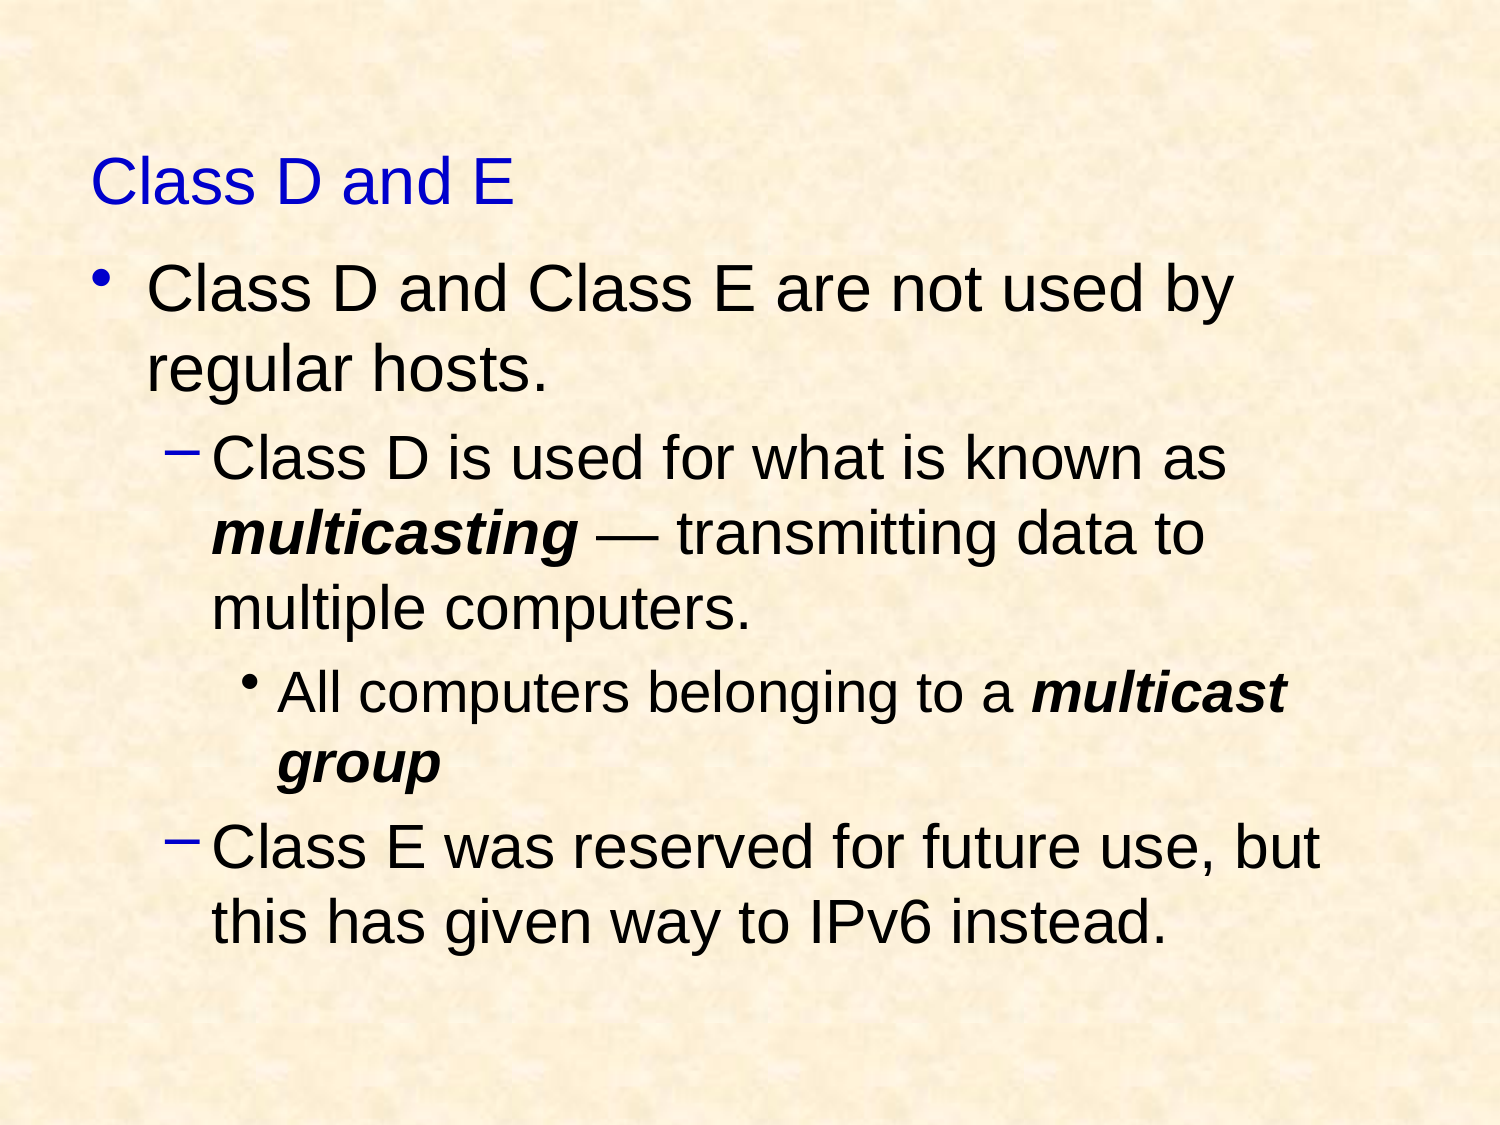

# Class D and E
Class D and Class E are not used by regular hosts.
Class D is used for what is known as multicasting — transmitting data to multiple computers.
All computers belonging to a multicast group
Class E was reserved for future use, but this has given way to IPv6 instead.

24